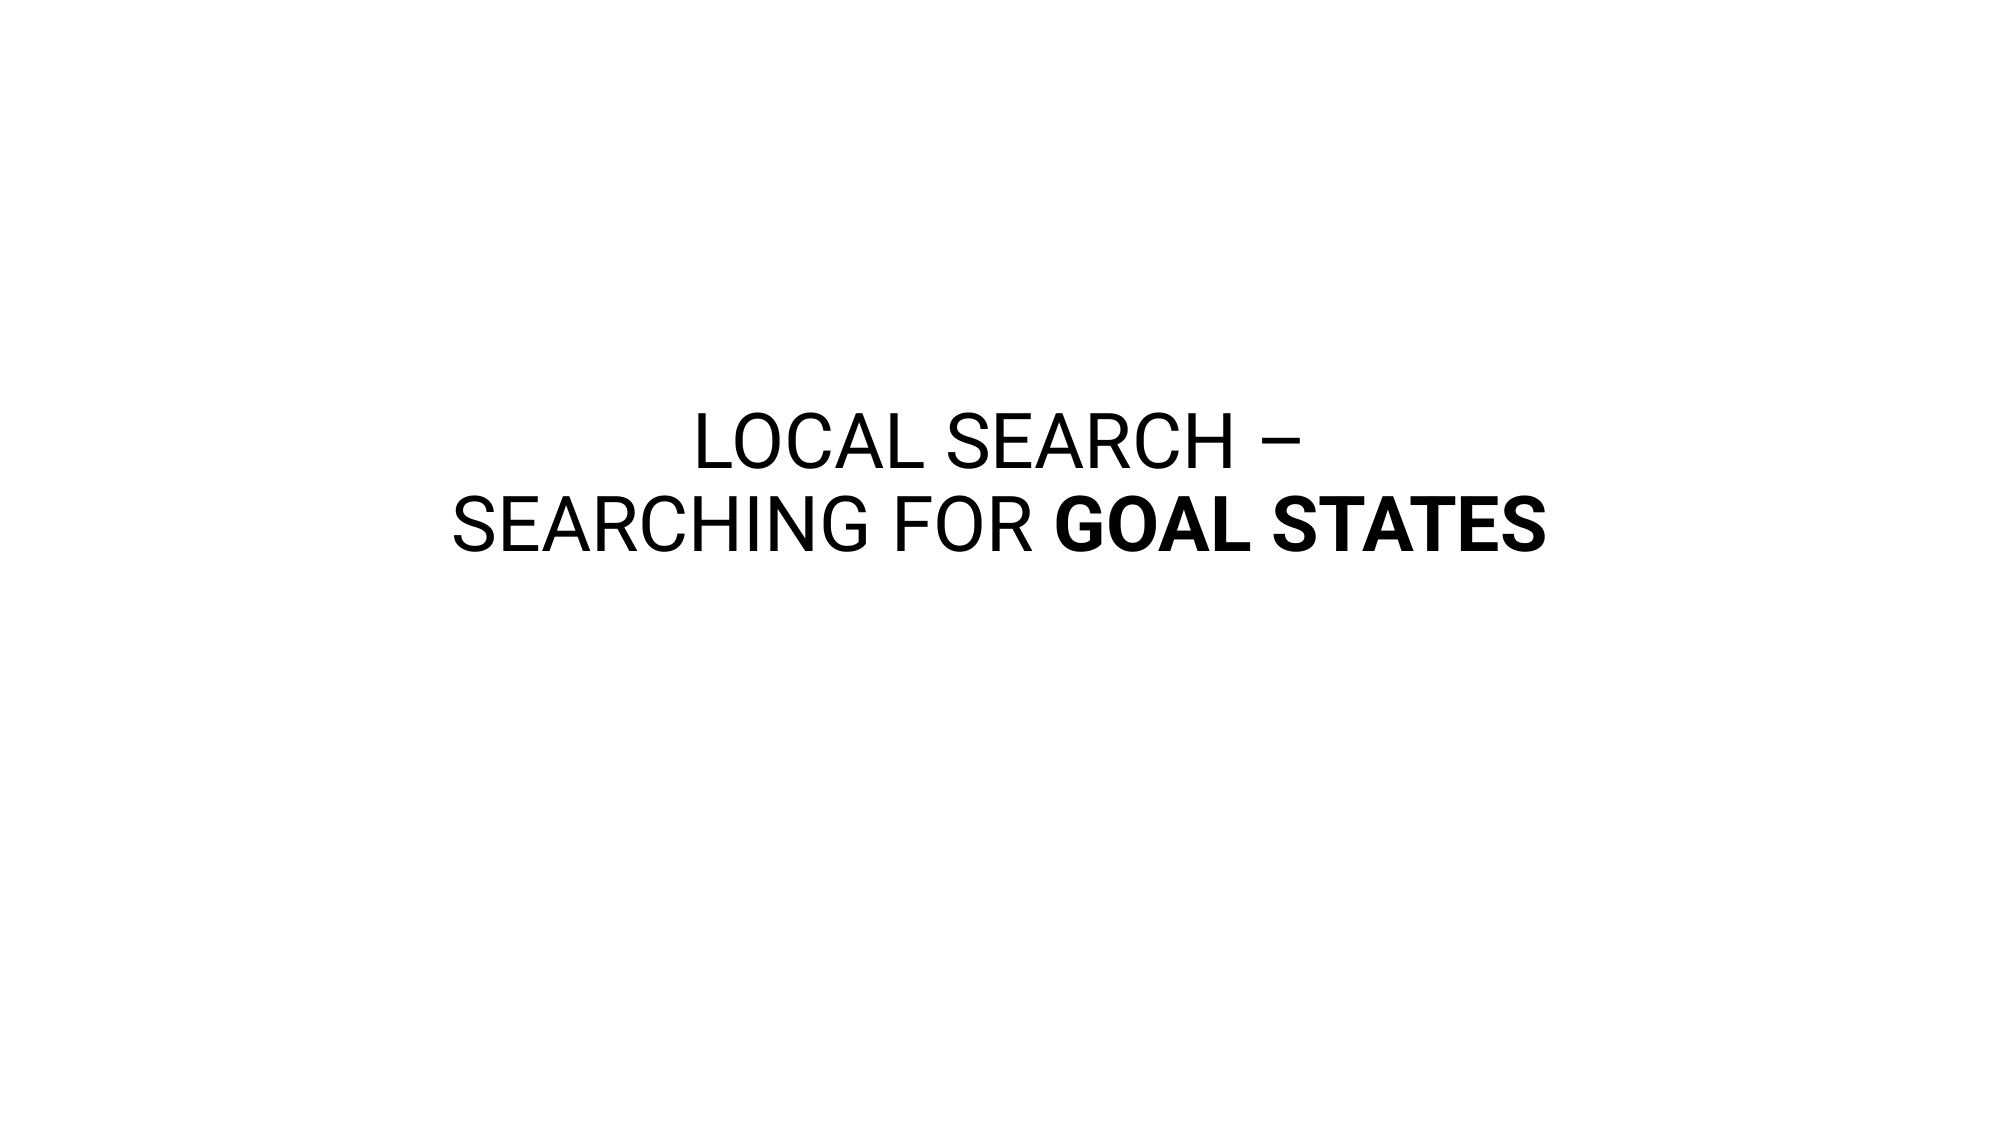

# LOCAL SEARCH – SEARCHING FOR GOAL STATES